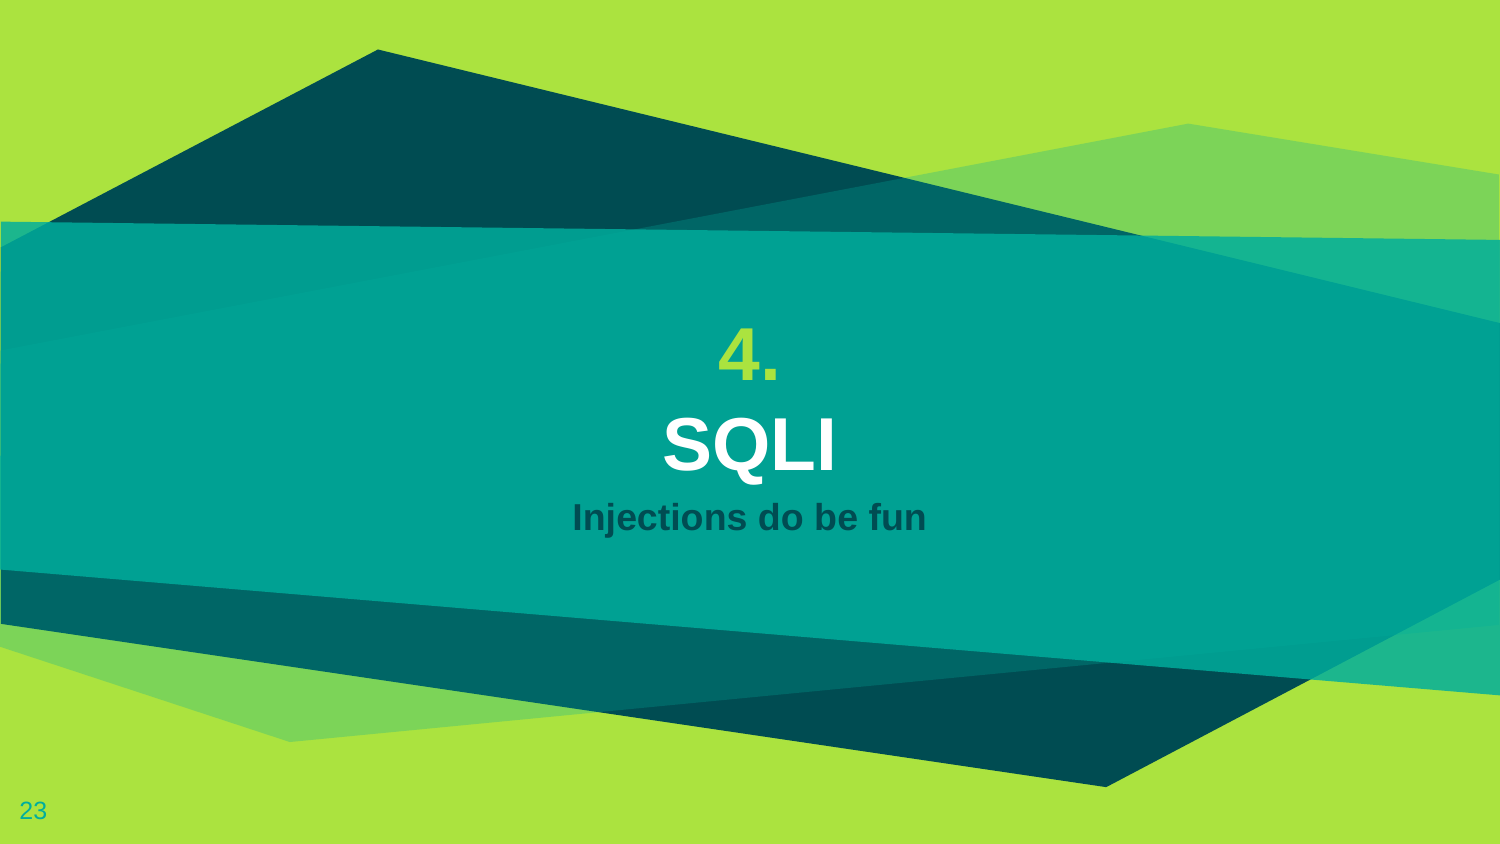

# 4.
SQLI
Injections do be fun
23